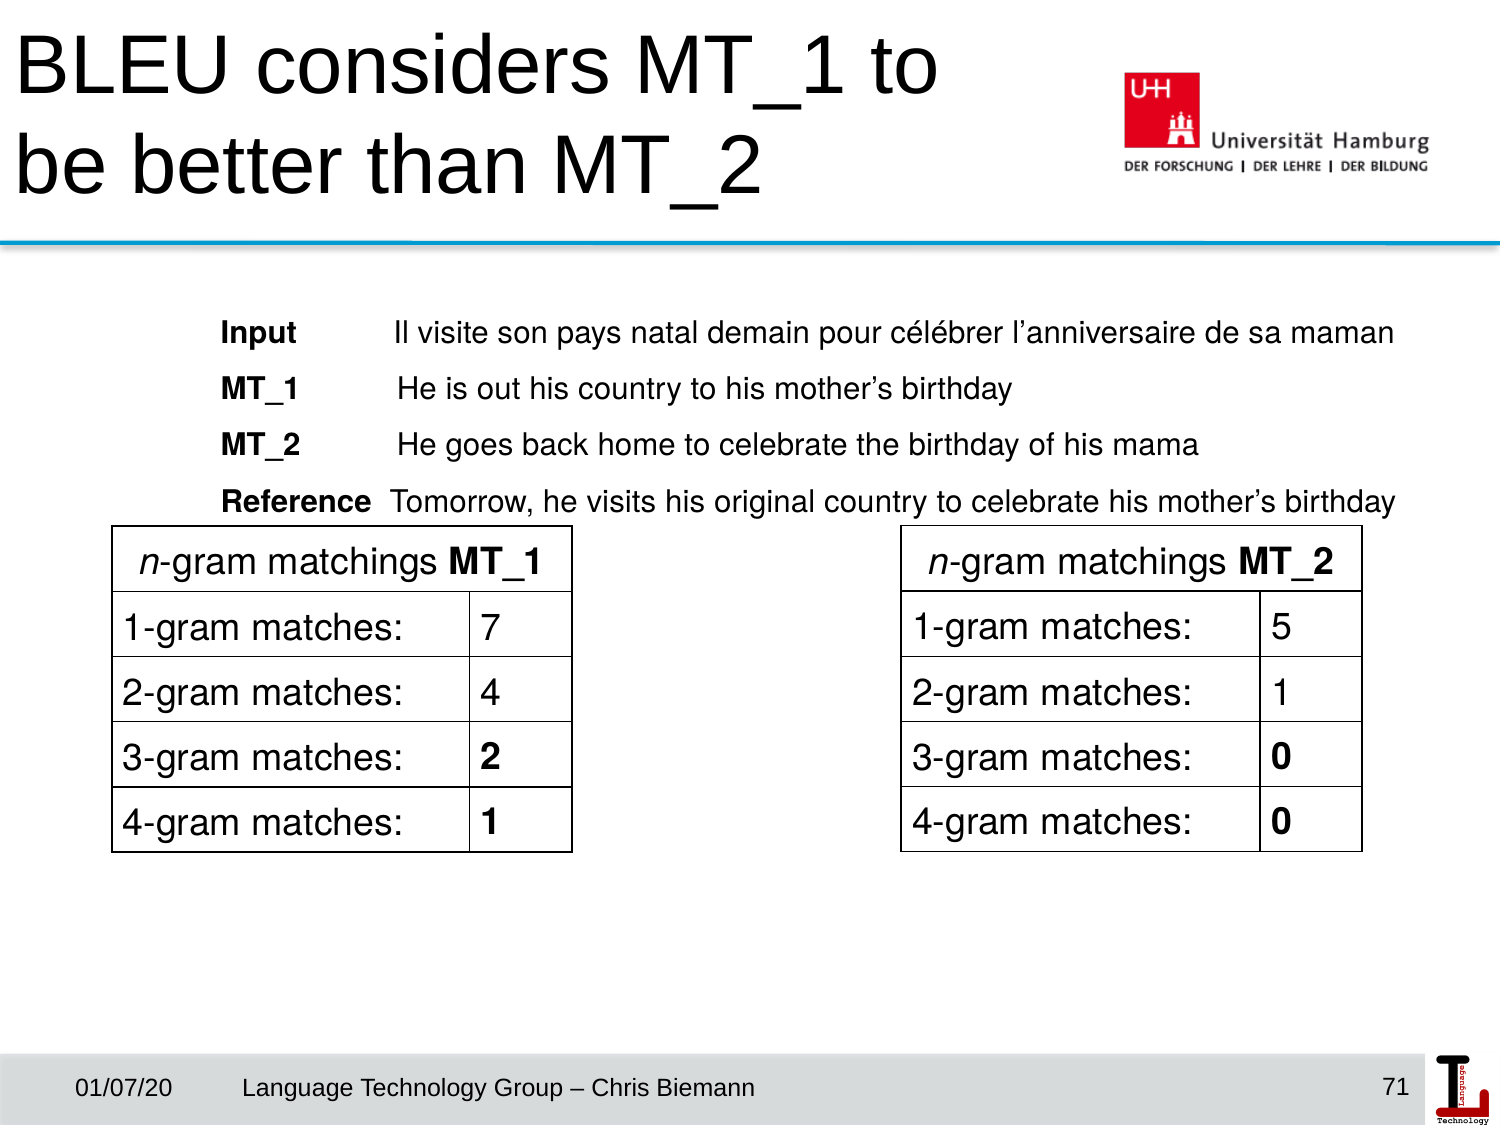

BLEU considers MT_1 to be better than MT_2
Input           Il visite son pays natal demain pour célébrer l’anniversaire de sa maman
MT_1           He is out his country to his mother’s birthday
MT_2           He goes back home to celebrate the birthday of his mama
Reference  Tomorrow, he visits his original country to celebrate his mother’s birthday
| n-gram matchings MT\_2 |  |
| --- | --- |
| 1-gram matches: | 5 |
| 2-gram matches: | 1 |
| 3-gram matches: | 0 |
| 4-gram matches: | 0 |
| n-gram matchings MT\_1 |  |
| --- | --- |
| 1-gram matches: | 7 |
| 2-gram matches: | 4 |
| 3-gram matches: | 2 |
| 4-gram matches: | 1 |
01/07/20
 Language Technology Group – Chris Biemann
71